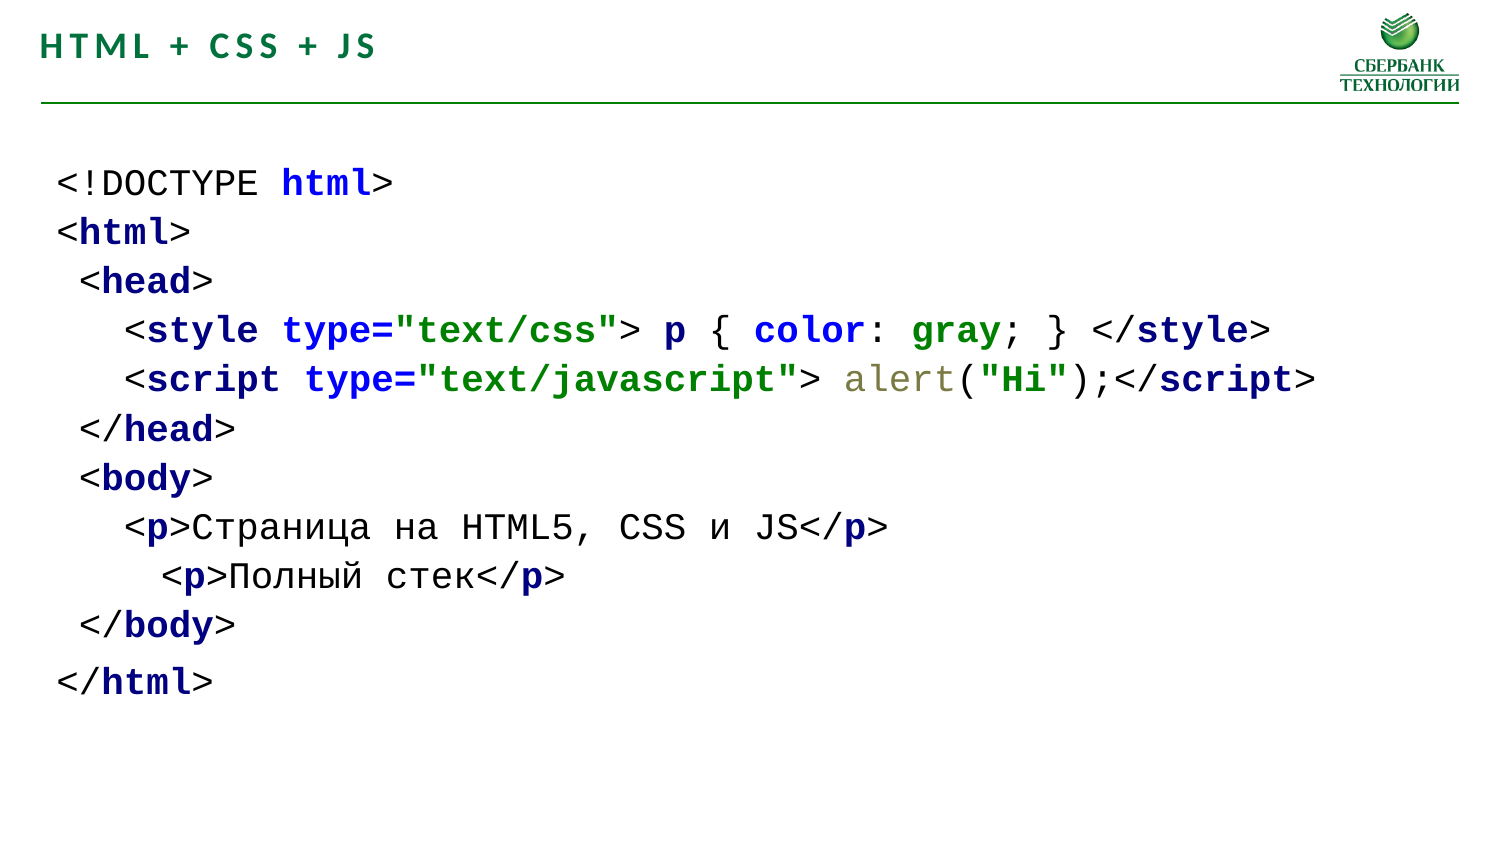

Html + css + js
<!DOCTYPE html>
<html>
 <head>
   <style type="text/css"> p { color: gray; } </style>
   <script type="text/javascript"> alert("Hi");</script>
 </head>
 <body>
   <p>Страница на HTML5, CSS и JS</p>
<p>Полный стек</p>
 </body>
</html>